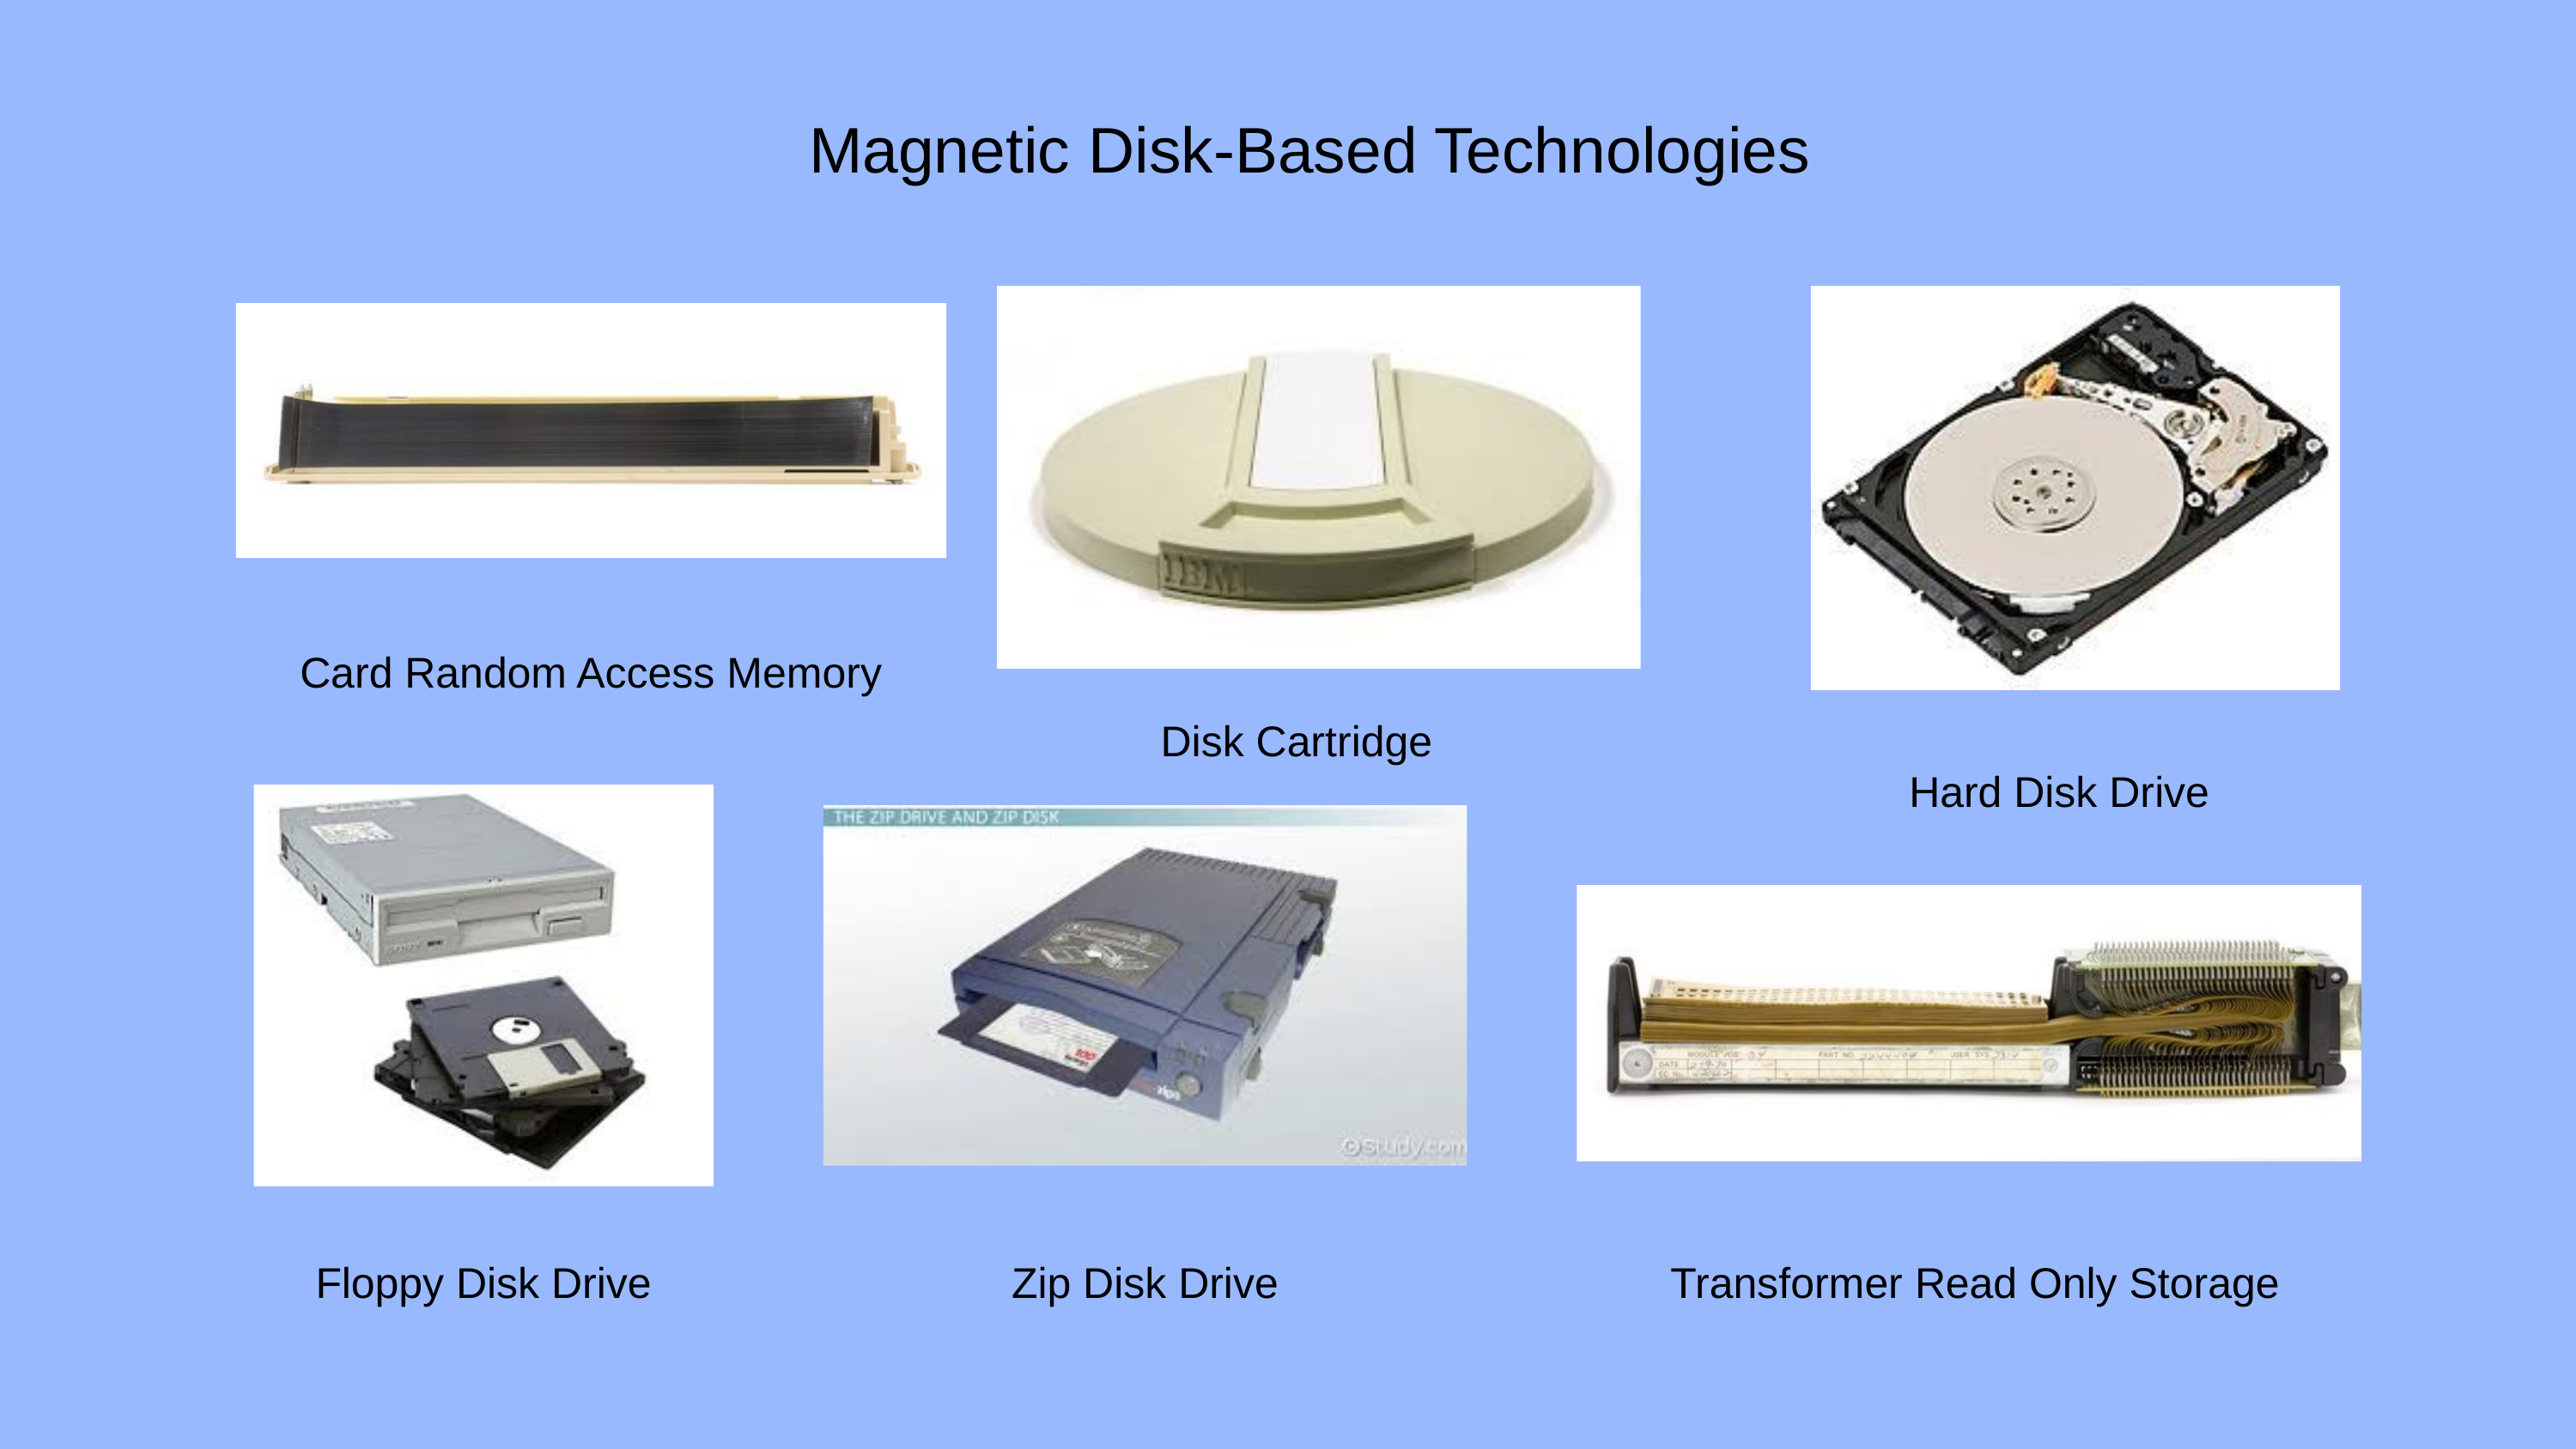

Magnetic Disk-Based Technologies

Card Random Access Memory
Disk Cartridge
Hard Disk Drive

Floppy Disk Drive
Zip Disk Drive
Transformer Read Only Storage